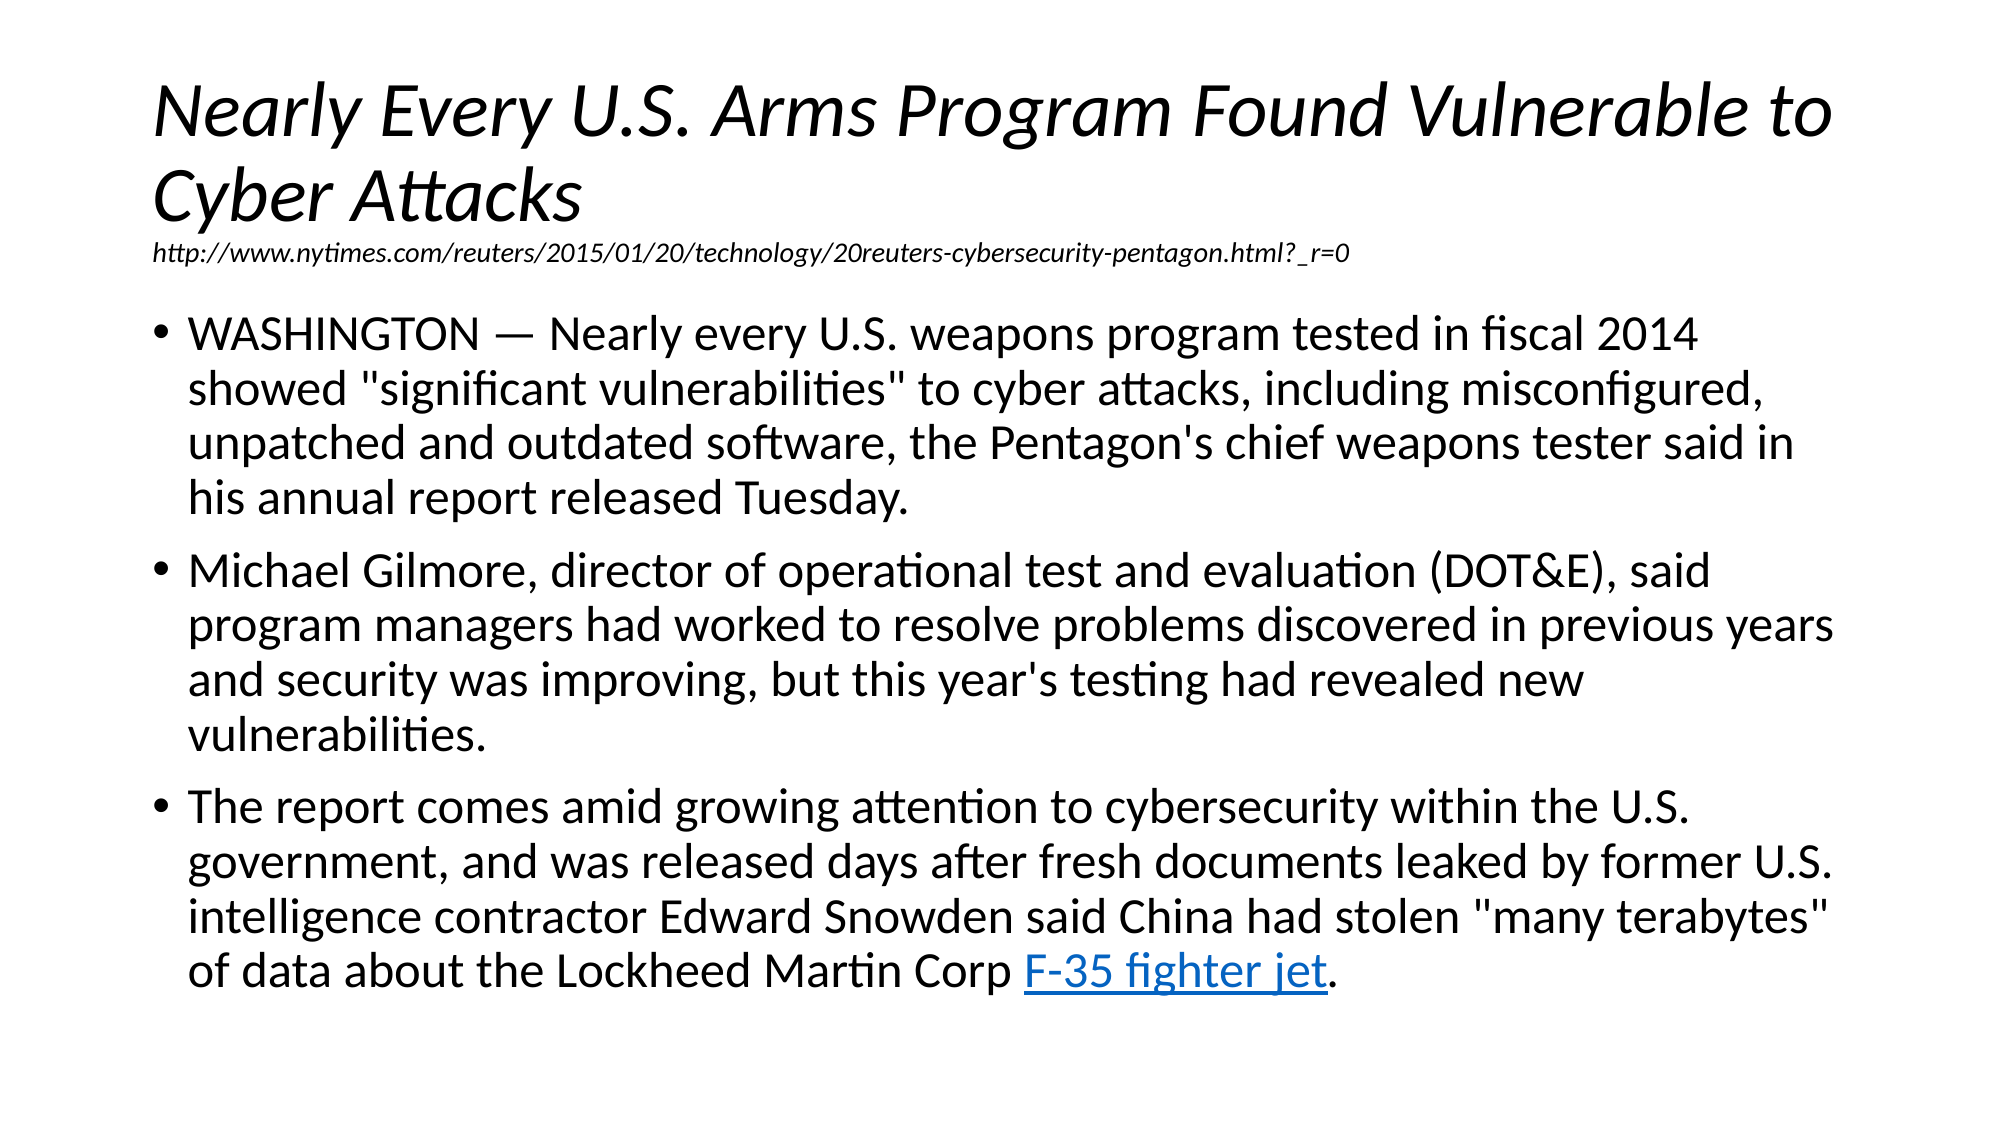

# Nearly Every U.S. Arms Program Found Vulnerable to Cyber Attacks http://www.nytimes.com/reuters/2015/01/20/technology/20reuters-cybersecurity-pentagon.html?_r=0
WASHINGTON — Nearly every U.S. weapons program tested in fiscal 2014 showed "significant vulnerabilities" to cyber attacks, including misconfigured, unpatched and outdated software, the Pentagon's chief weapons tester said in his annual report released Tuesday.
Michael Gilmore, director of operational test and evaluation (DOT&E), said program managers had worked to resolve problems discovered in previous years and security was improving, but this year's testing had revealed new vulnerabilities.
The report comes amid growing attention to cybersecurity within the U.S. government, and was released days after fresh documents leaked by former U.S. intelligence contractor Edward Snowden said China had stolen "many terabytes" of data about the Lockheed Martin Corp F-35 fighter jet.